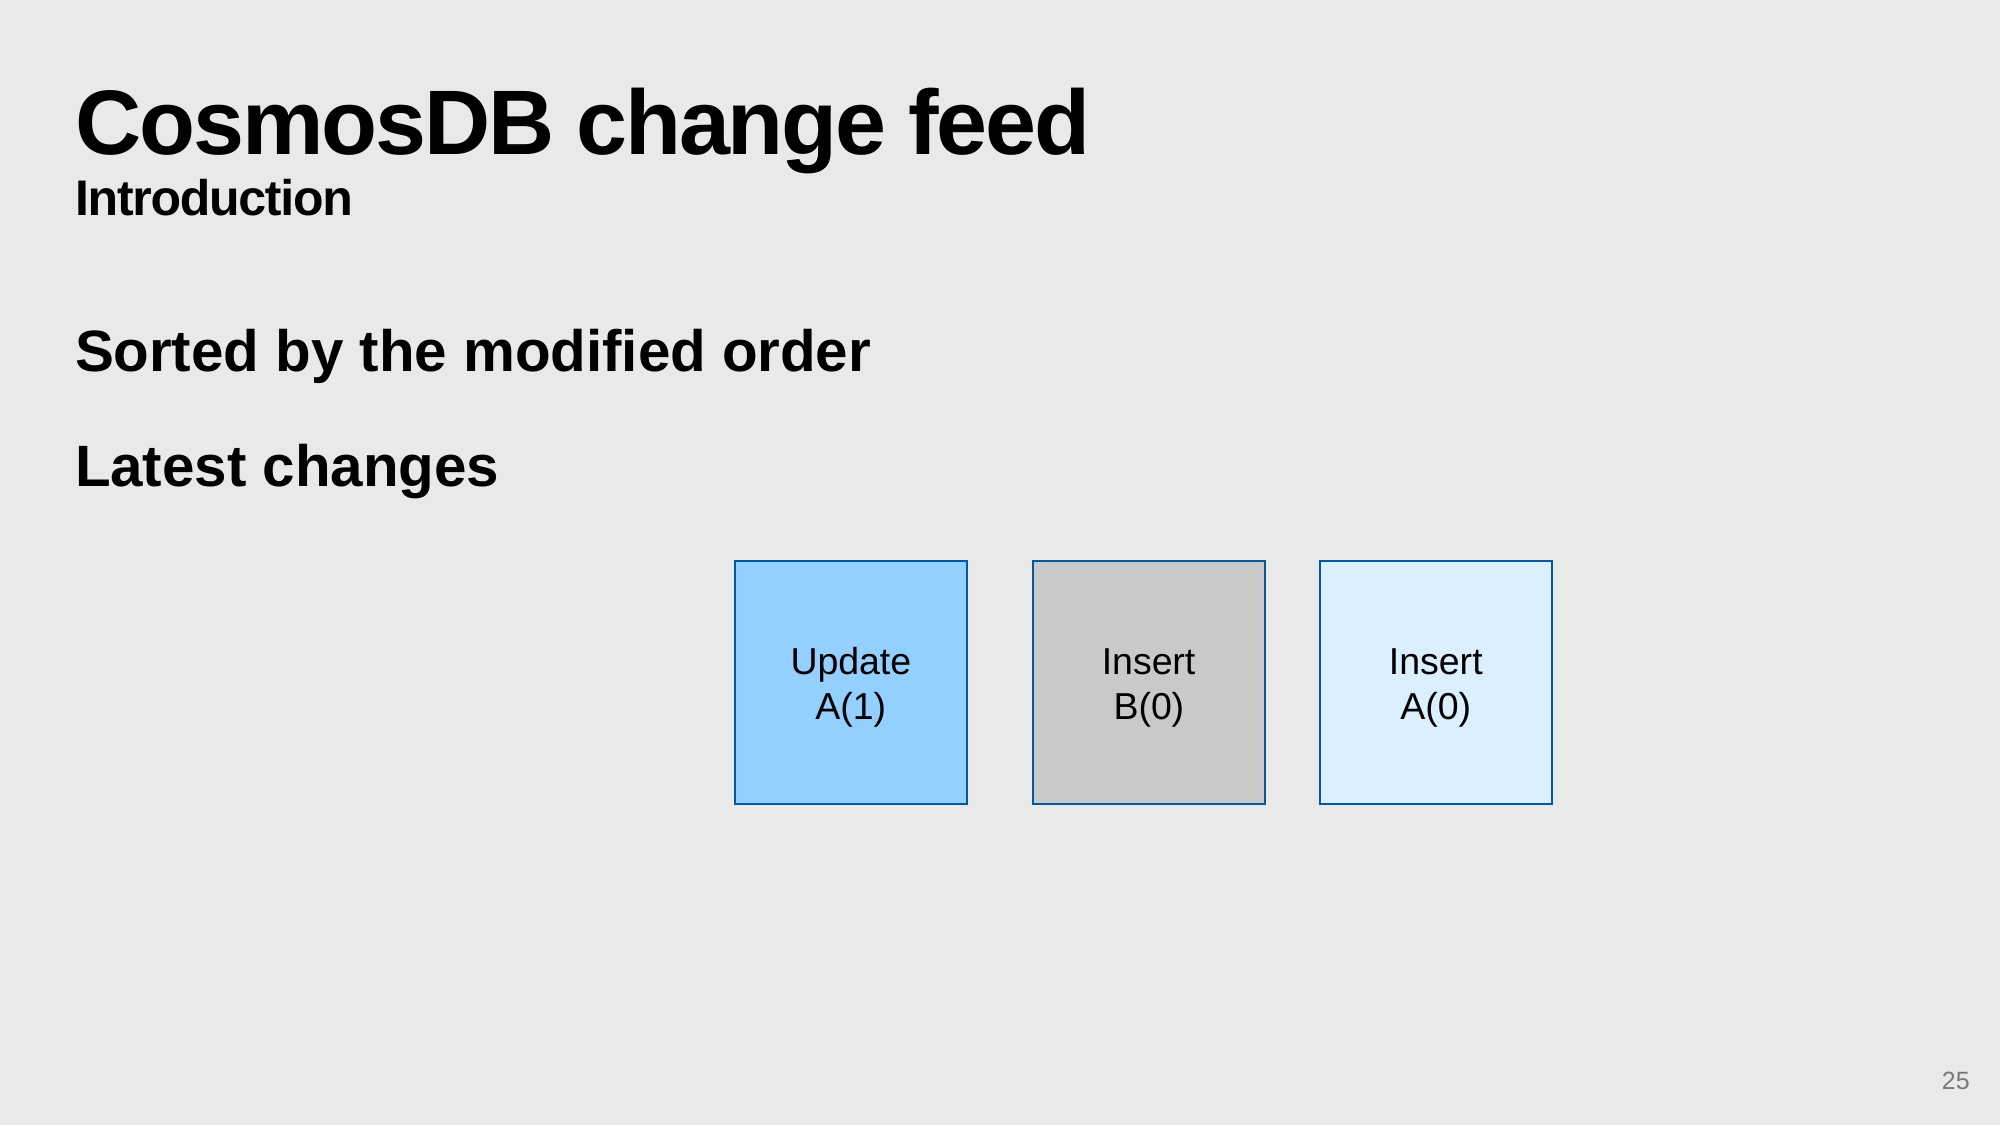

# CosmosDB change feed
Introduction
Sorted by the modified order
Latest changes
Update
A(1)
Insert
B(0)
Insert
A(0)
25